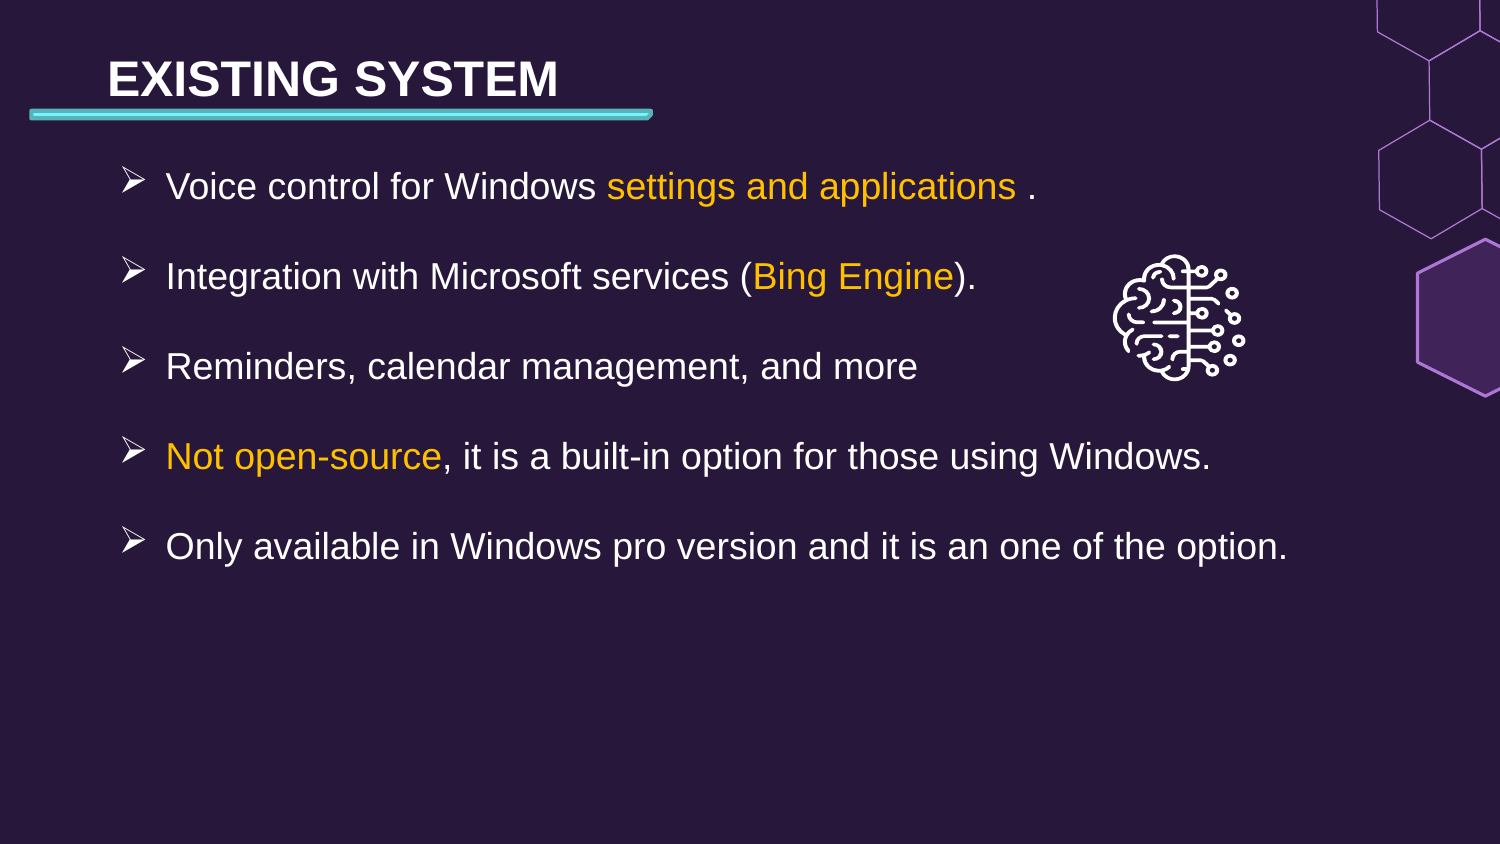

EXISTING SYSTEM

Voice control for Windows settings and applications .

Integration with Microsoft services (Bing Engine).

Reminders, calendar management, and more

Not open-source, it is a built-in option for those using Windows.

Only available in Windows pro version and it is an one of the option.